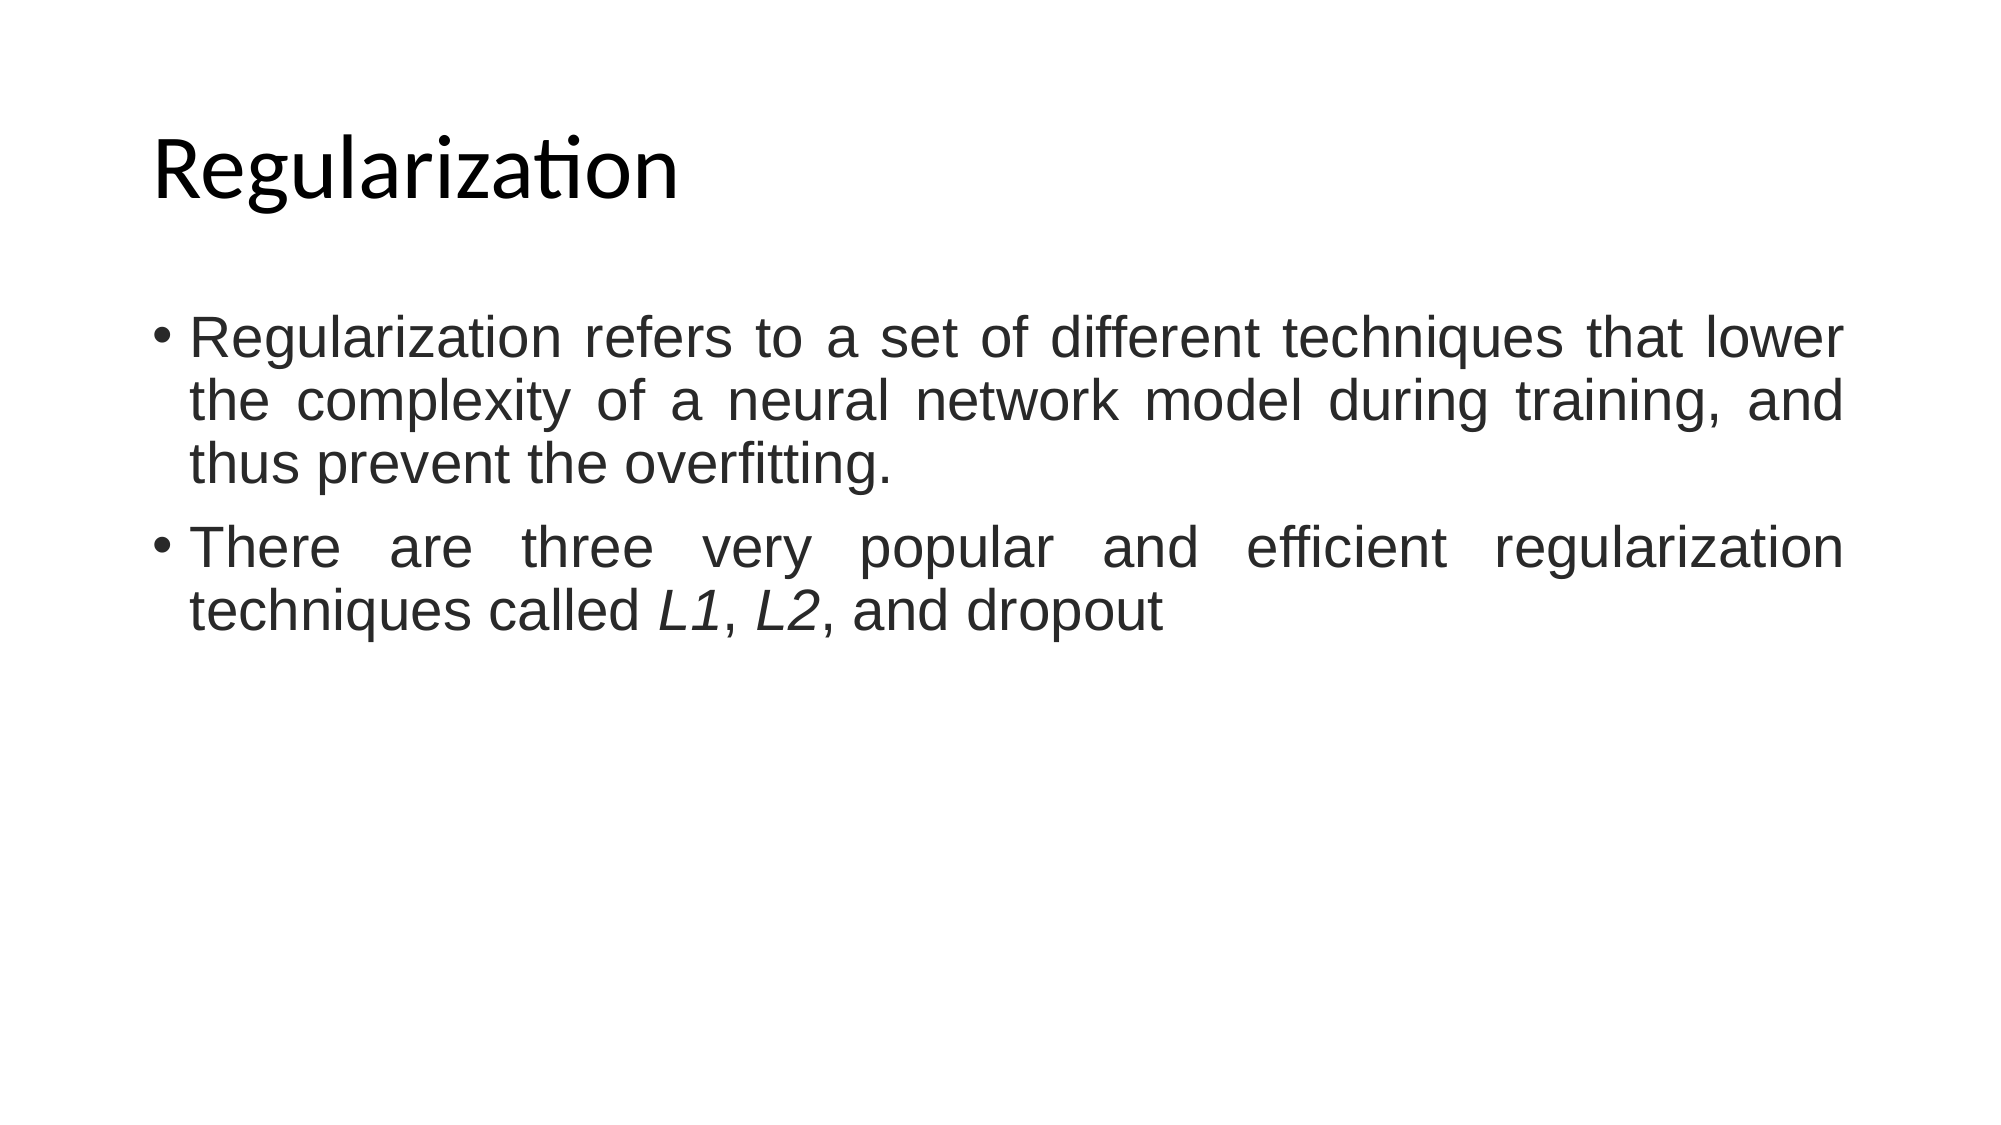

# Regularization
Regularization refers to a set of different techniques that lower the complexity of a neural network model during training, and thus prevent the overfitting.
There are three very popular and efficient regularization techniques called L1, L2, and dropout